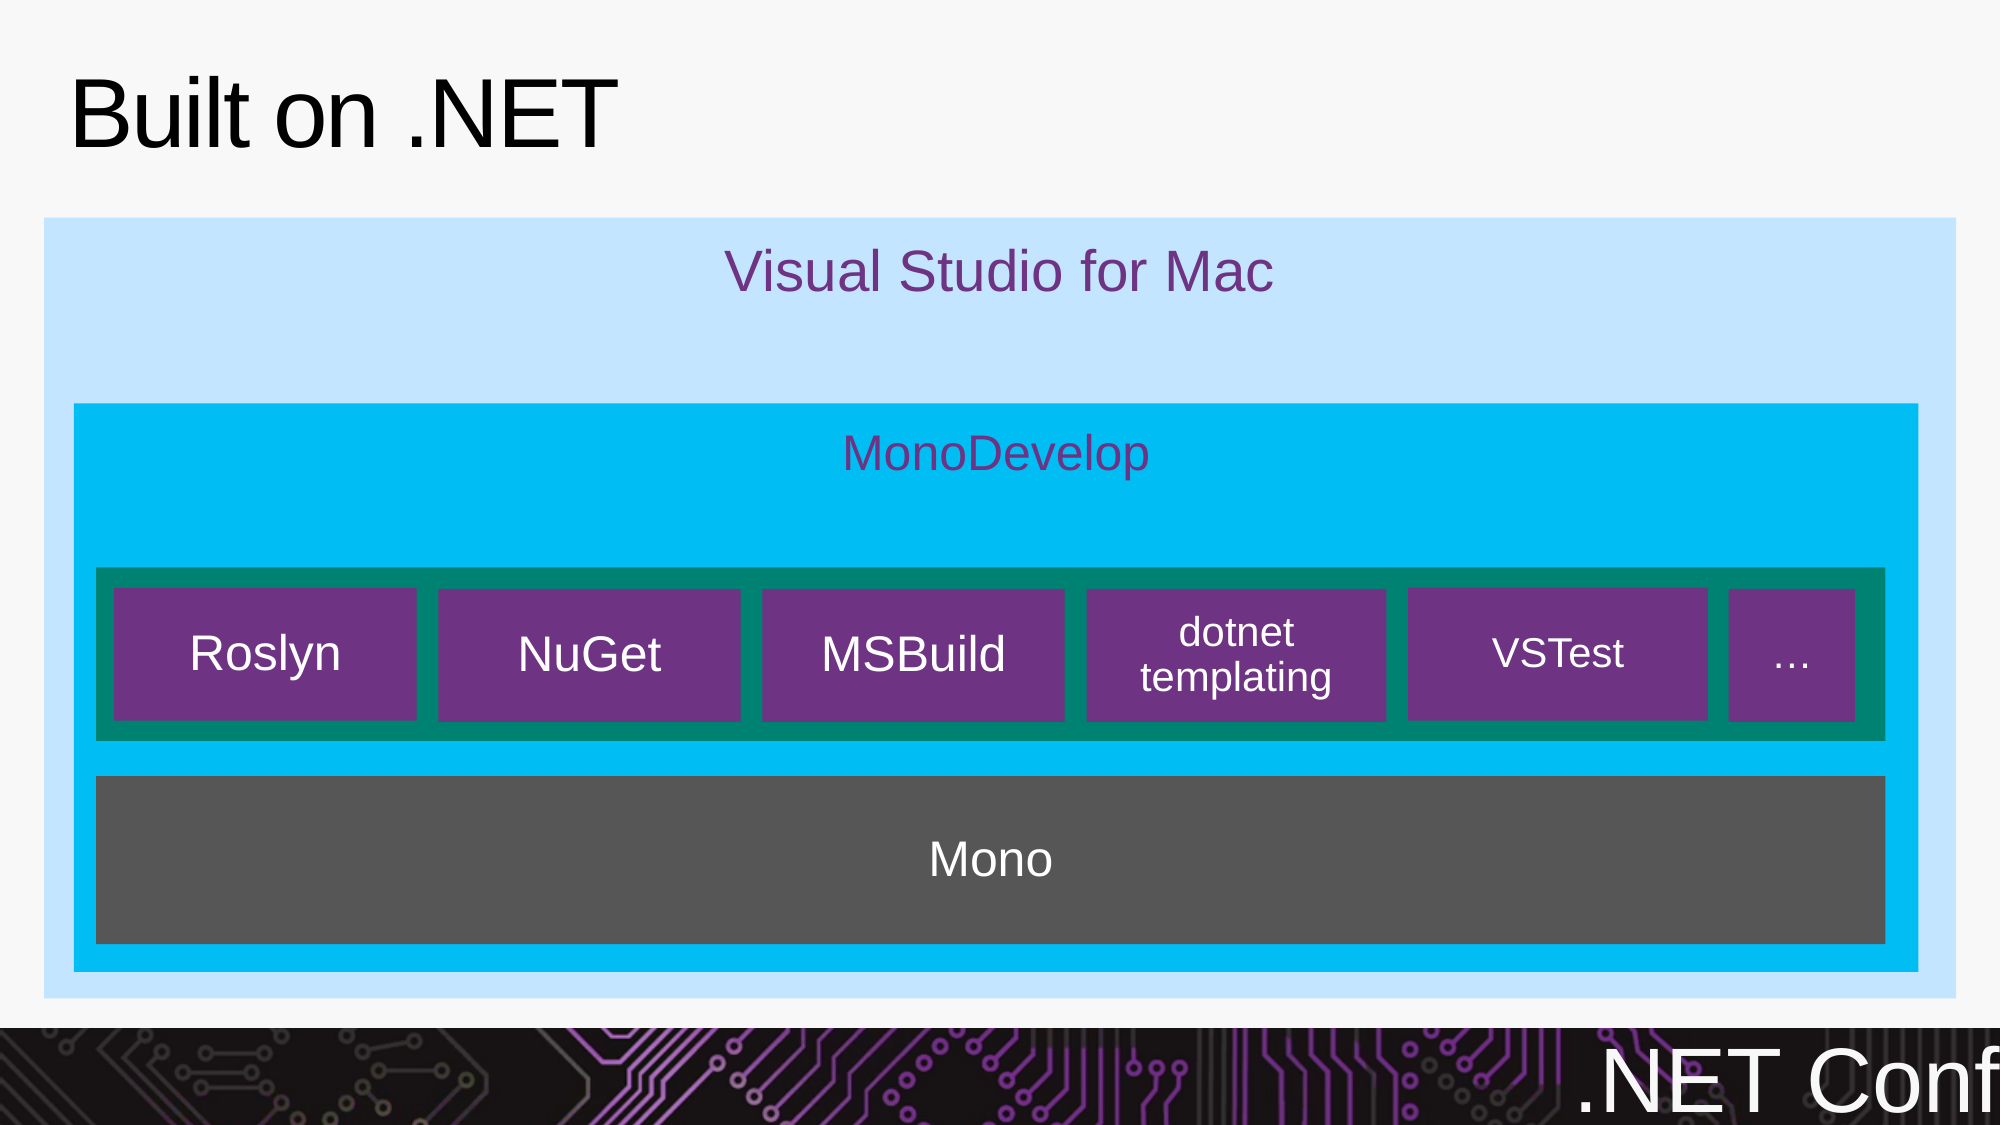

# Built on .NET
Visual Studio for Mac
MonoDevelop

VSTest
Roslyn
NuGet
MSBuild
dotnet
templating
…
Mono